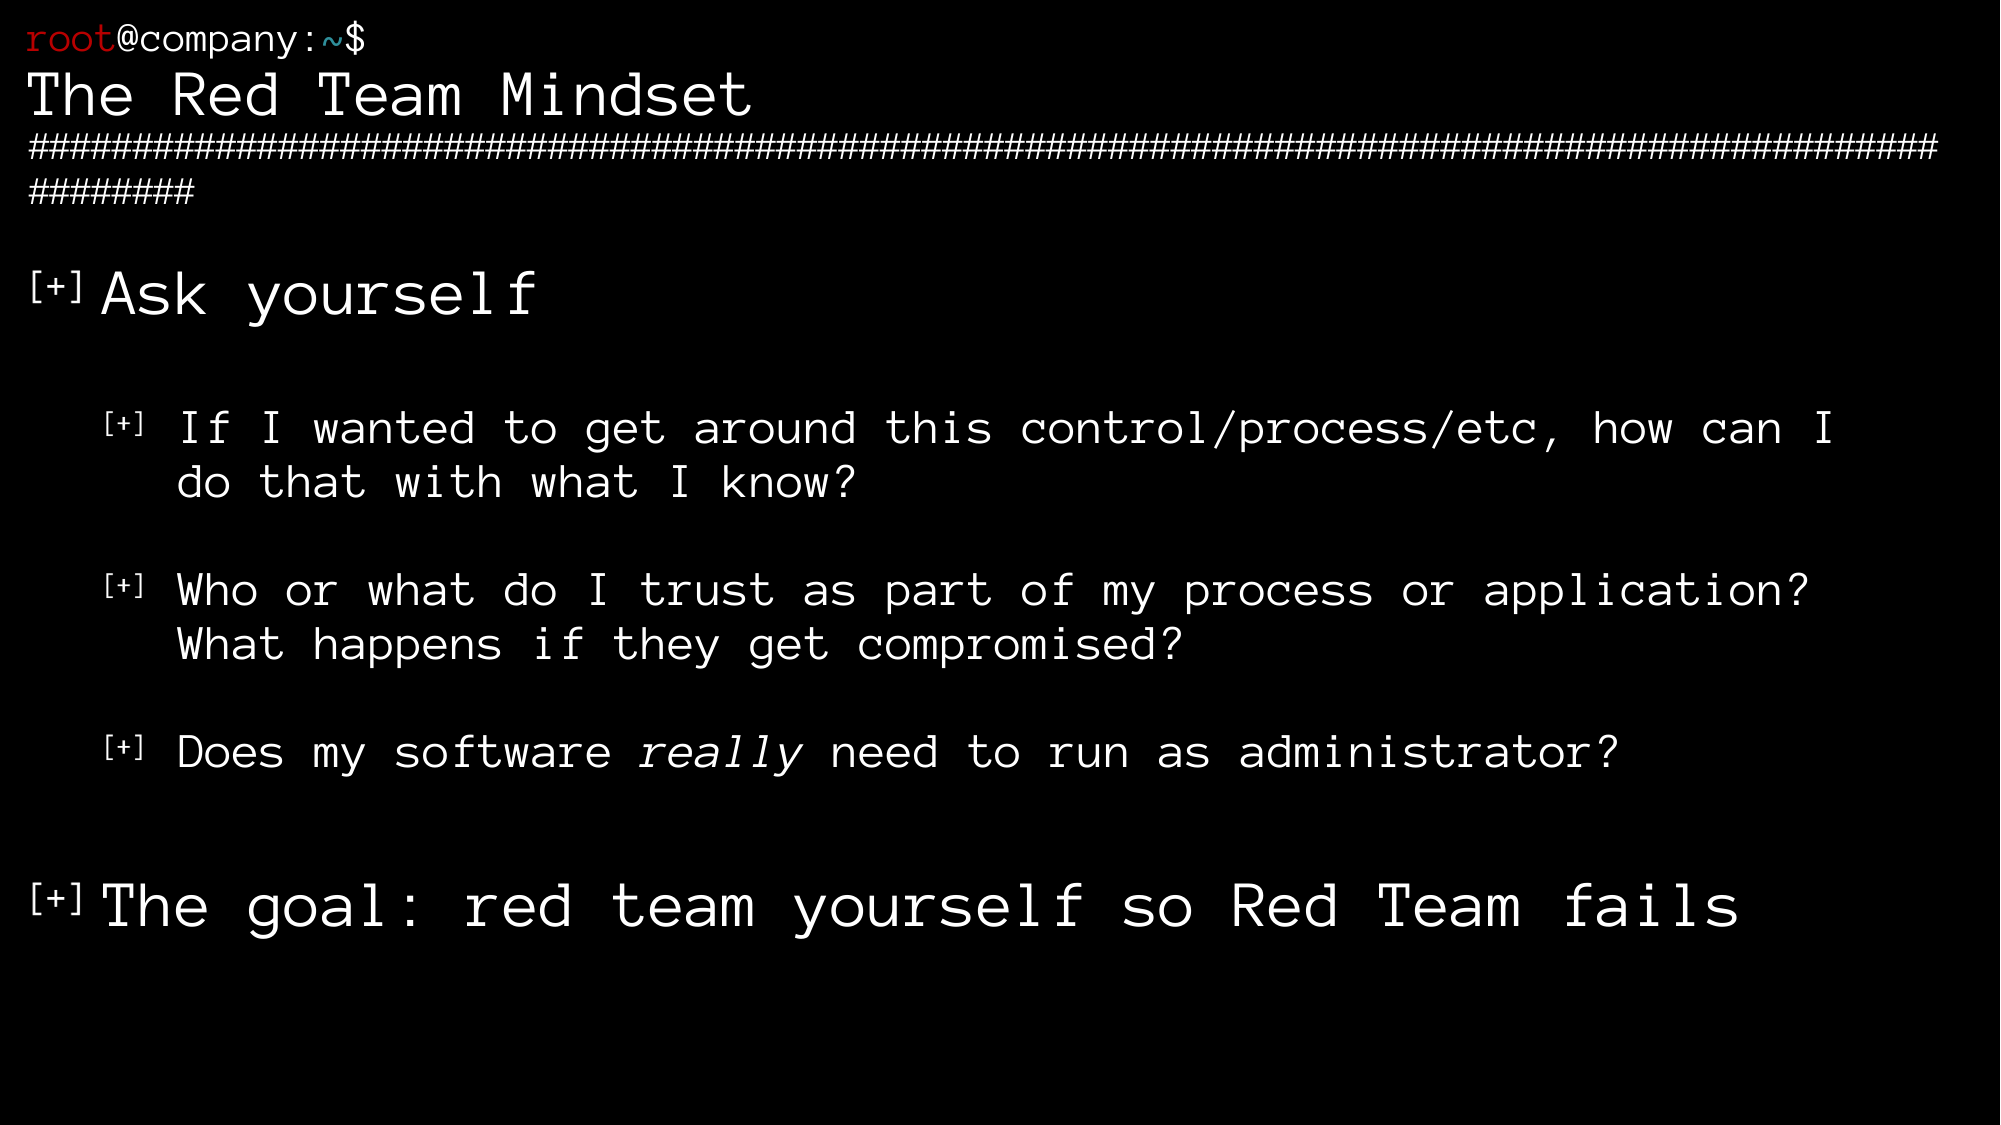

root@company:~$
The Red Team Mindset
####################################################################################################
Ask yourself

If I wanted to get around this control/process/etc, how can I do that with what I know?

Who or what do I trust as part of my process or application? What happens if they get compromised?

Does my software really need to run as administrator?

The goal: red team yourself so Red Team fails